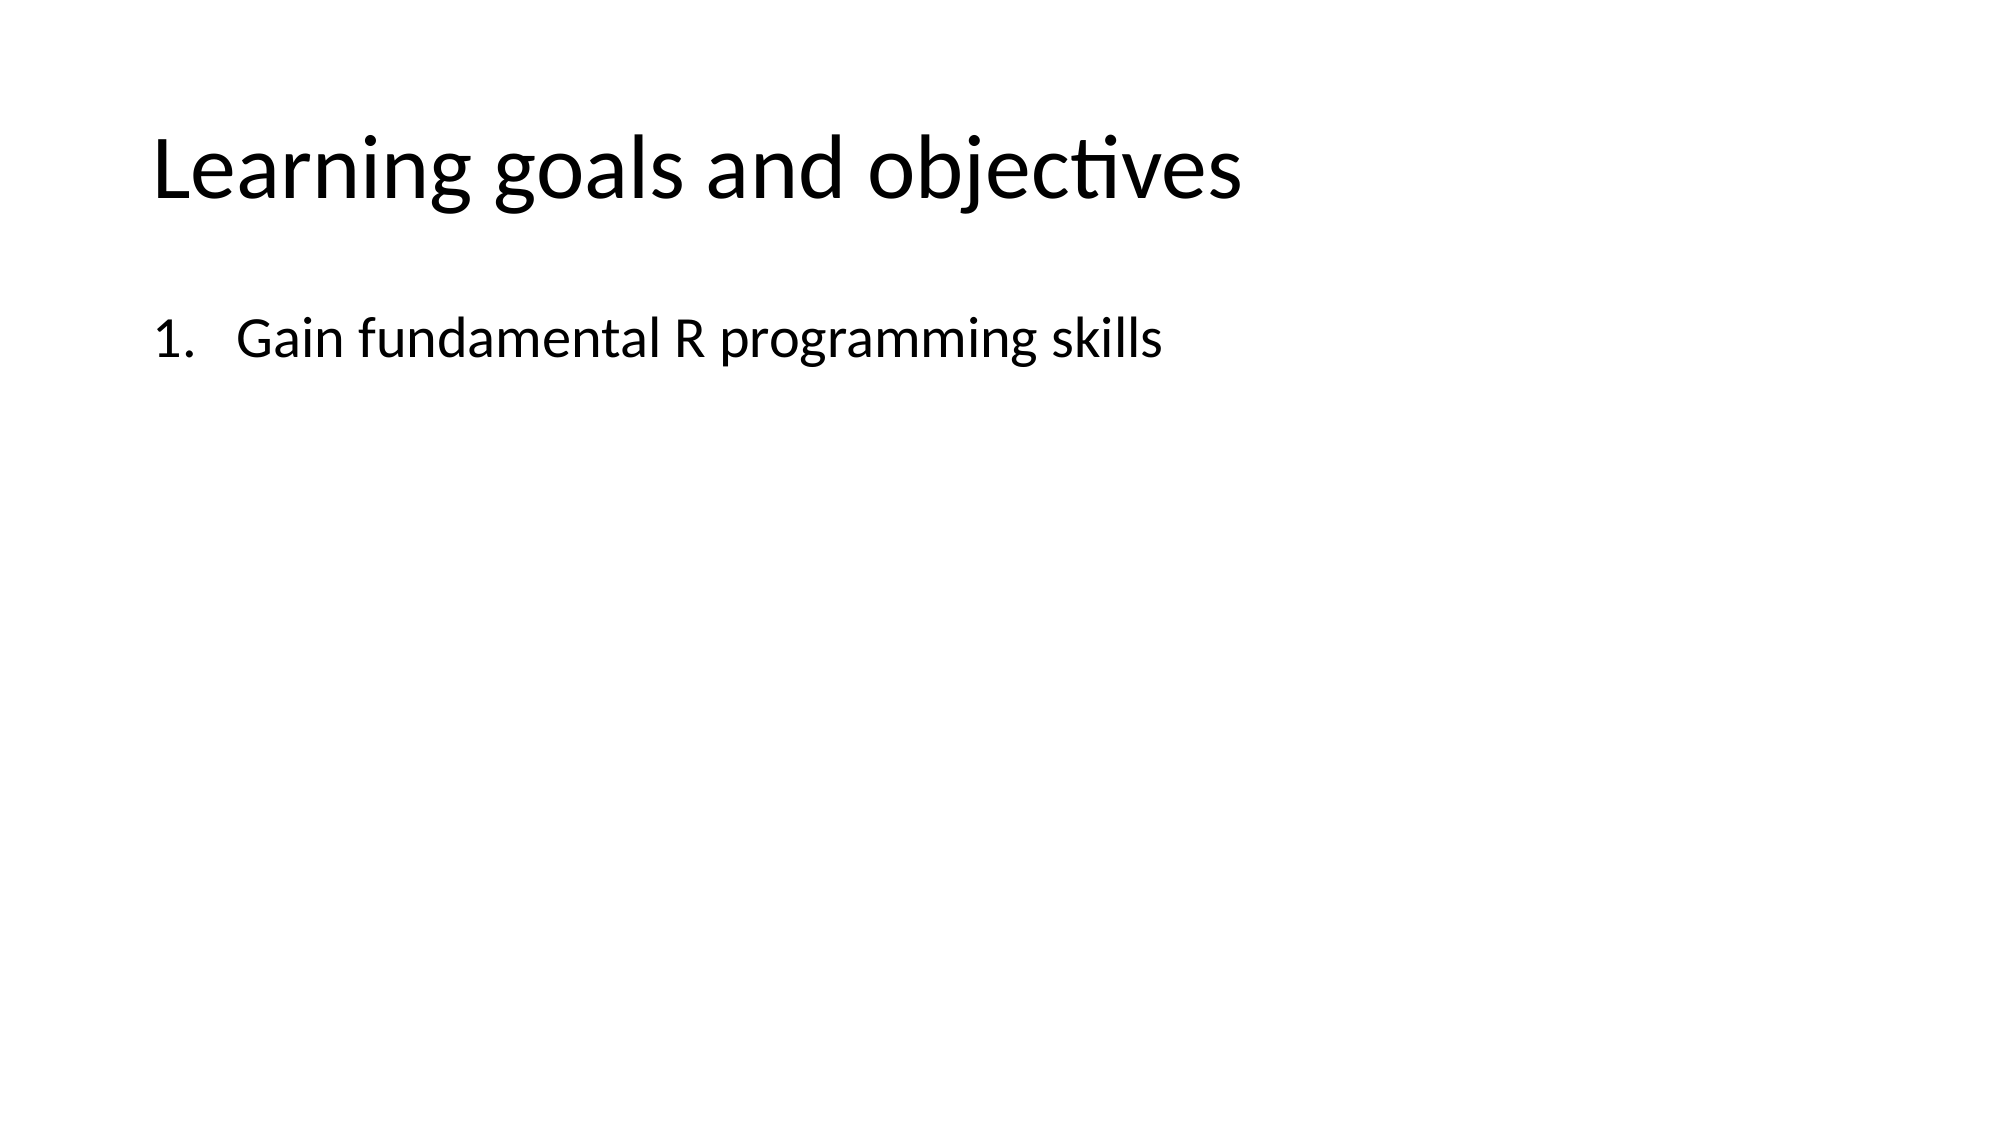

# Learning goals and objectives
Gain fundamental R programming skills